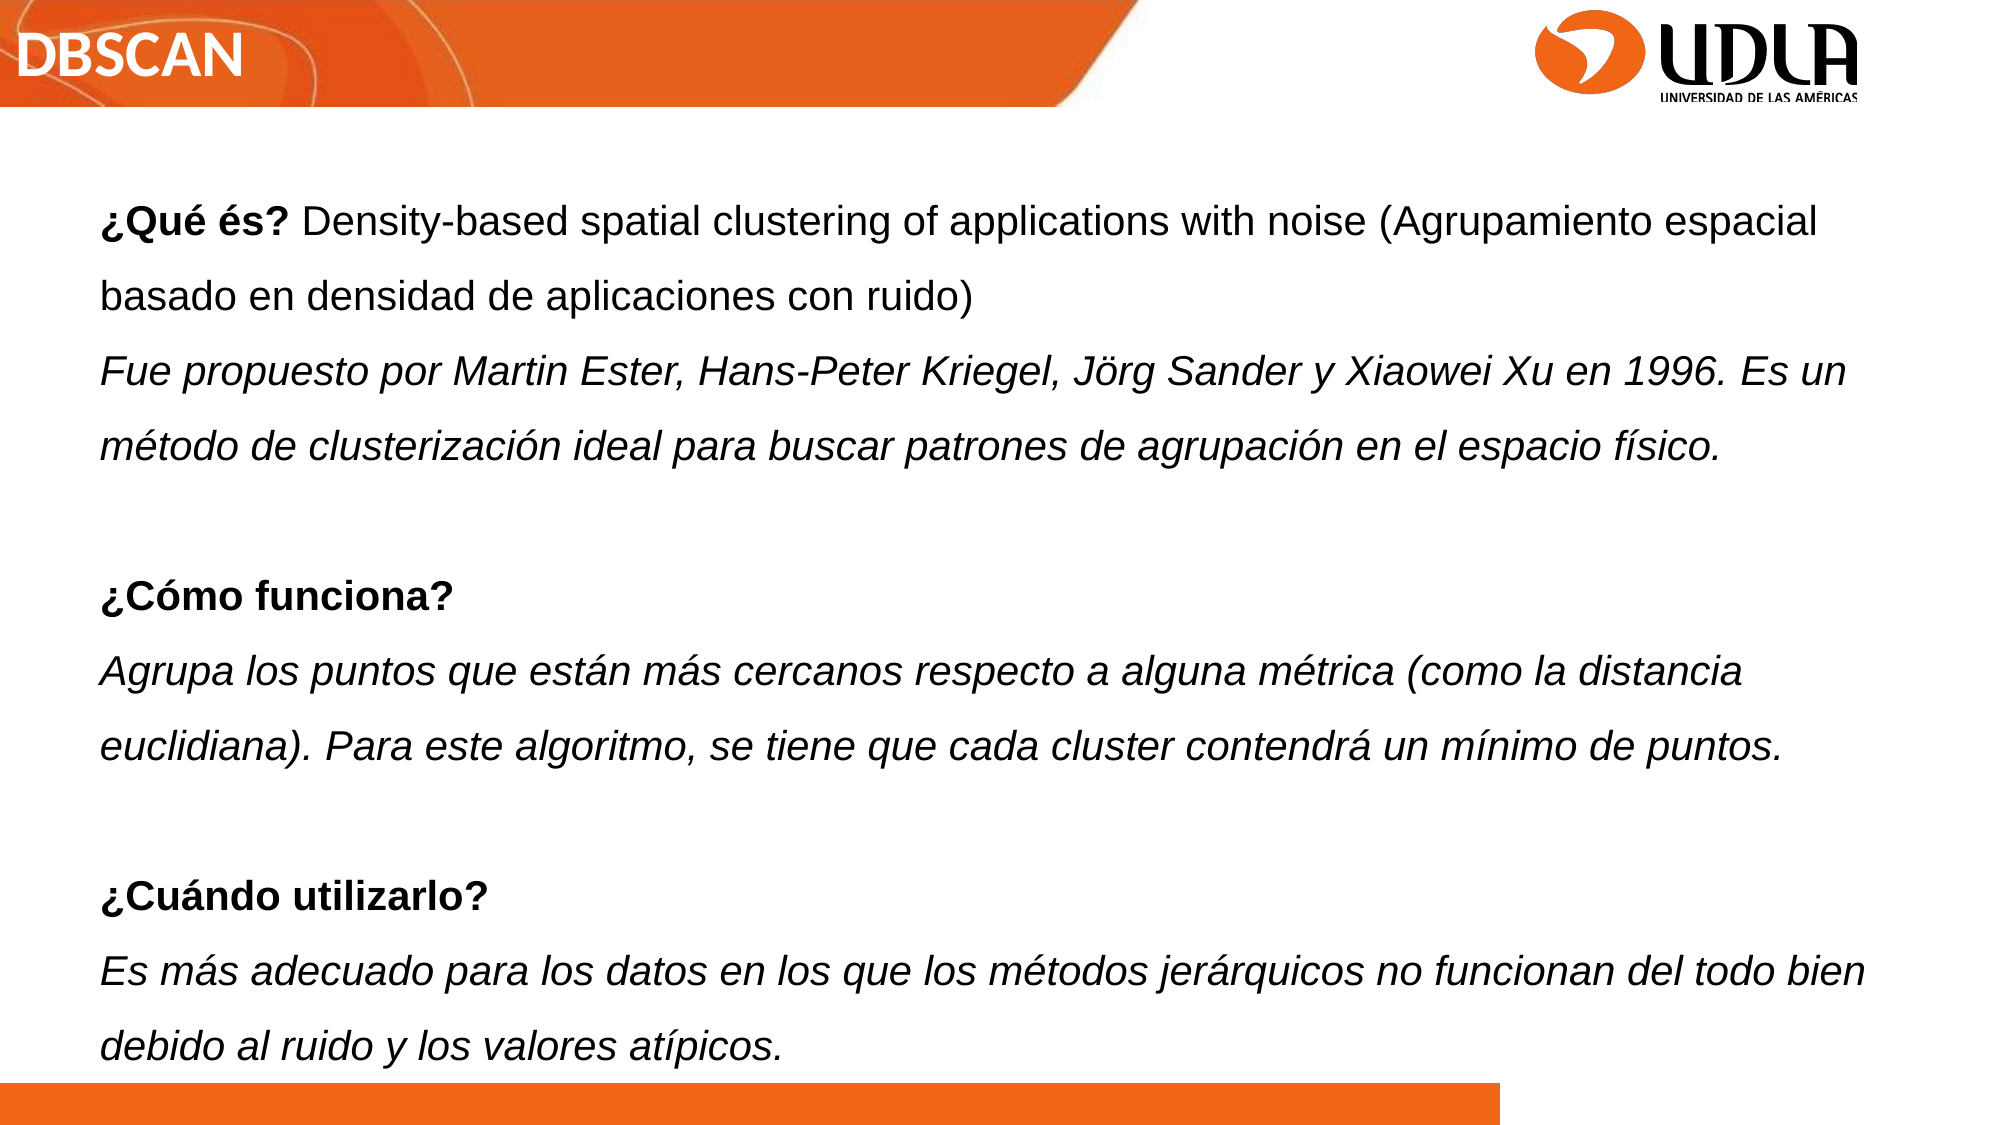

# DBSCAN
¿Qué és? Density-based spatial clustering of applications with noise (Agrupamiento espacial basado en densidad de aplicaciones con ruido)
Fue propuesto por Martin Ester, Hans-Peter Kriegel, Jörg Sander y Xiaowei Xu en 1996. Es un método de clusterización ideal para buscar patrones de agrupación en el espacio físico.

¿Cómo funciona?
Agrupa los puntos que están más cercanos respecto a alguna métrica (como la distancia euclidiana). Para este algoritmo, se tiene que cada cluster contendrá un mínimo de puntos.

¿Cuándo utilizarlo?
Es más adecuado para los datos en los que los métodos jerárquicos no funcionan del todo bien debido al ruido y los valores atípicos.